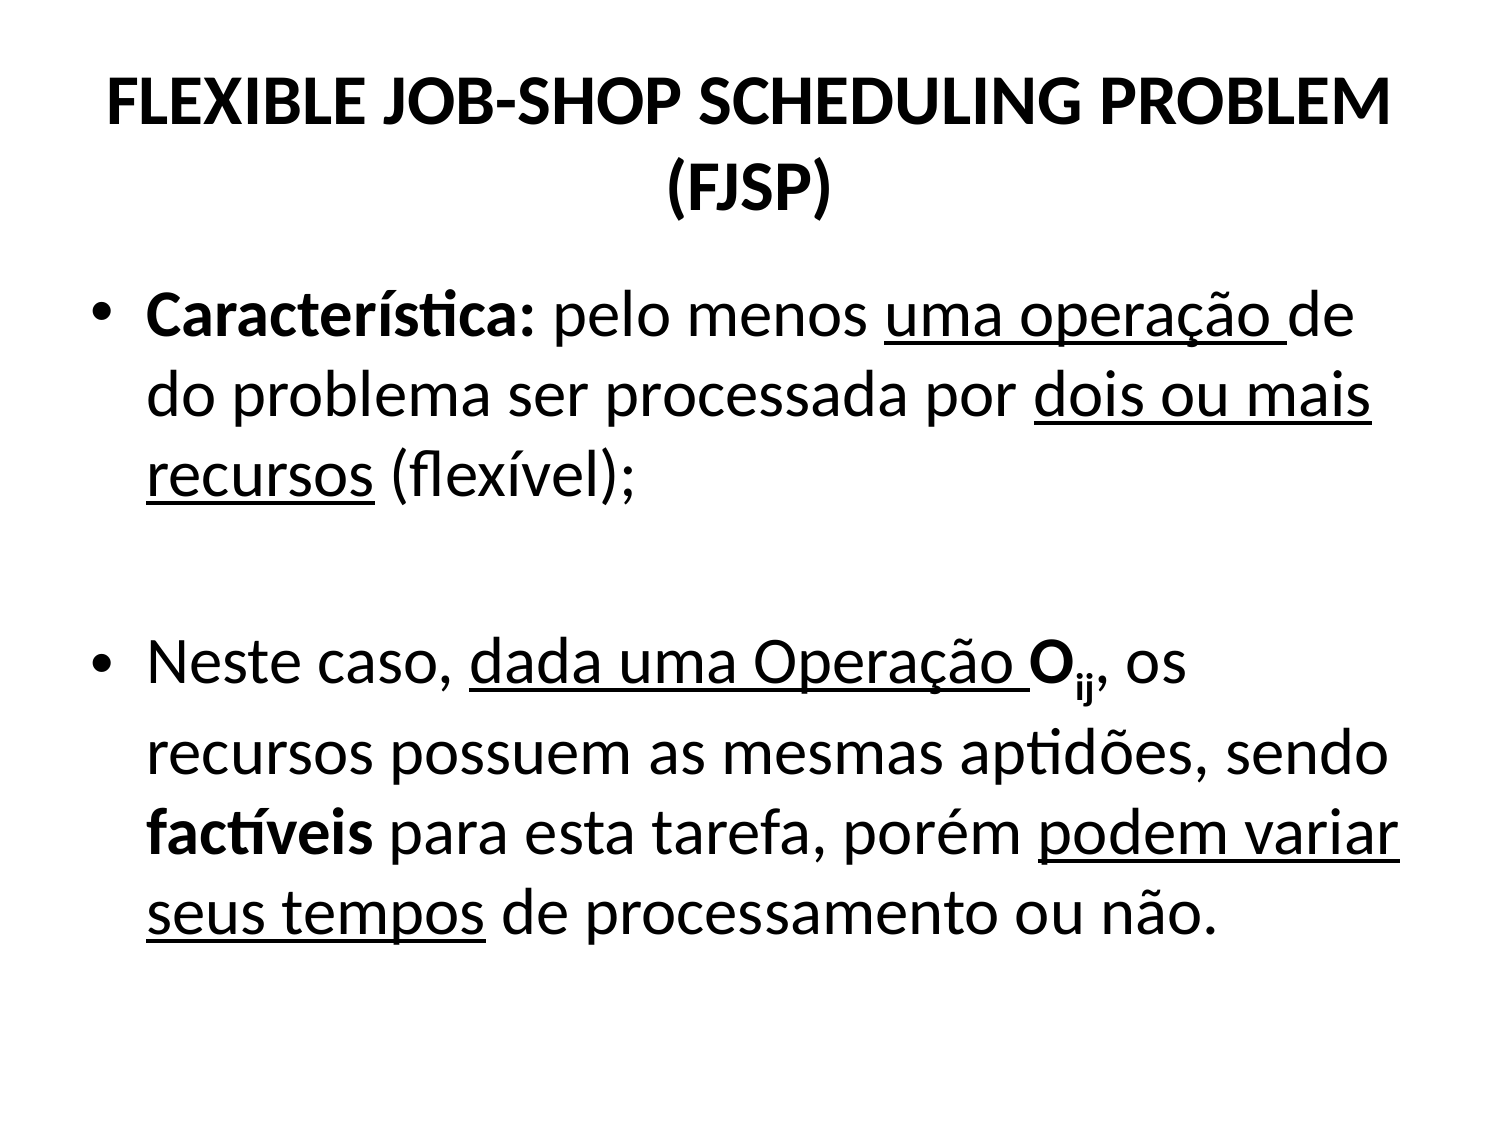

# FLEXIBLE JOB-SHOP SCHEDULING PROBLEM (FJSP)
Característica: pelo menos uma operação de do problema ser processada por dois ou mais recursos (flexível);

Neste caso, dada uma Operação Oij, os recursos possuem as mesmas aptidões, sendo factíveis para esta tarefa, porém podem variar seus tempos de processamento ou não.